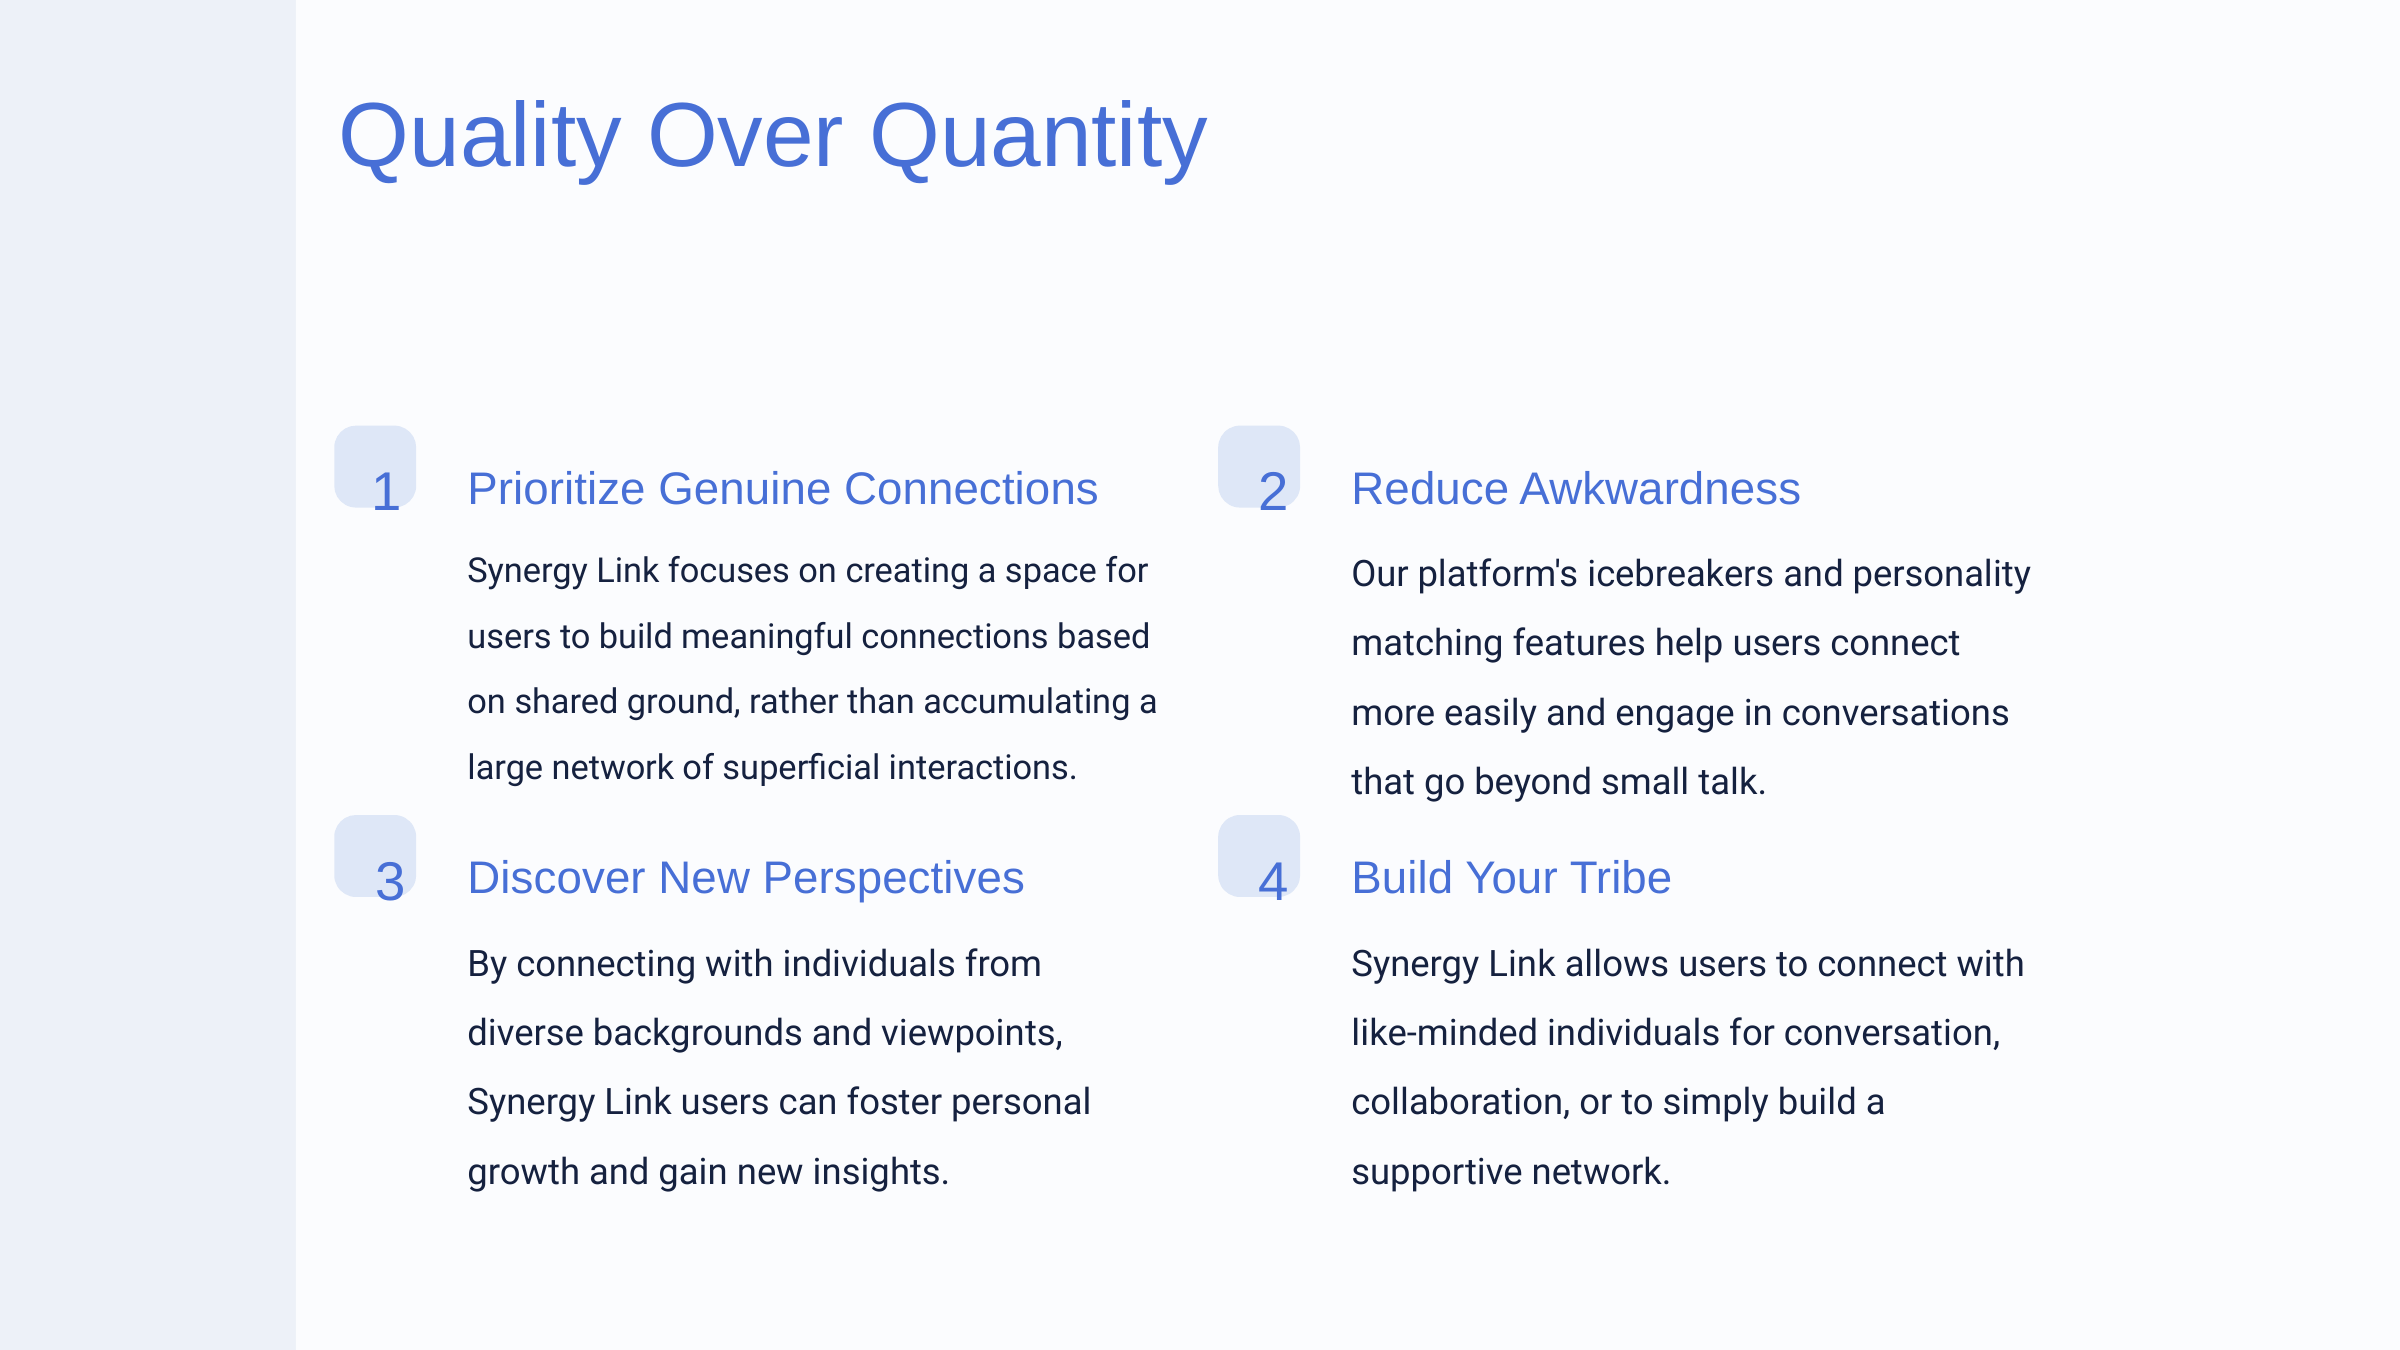

Quality Over Quantity

1
2
Prioritize Genuine Connections
Reduce Awkwardness
Synergy Link focuses on creating a space for users to build meaningful connections based on shared ground, rather than accumulating a large network of superficial interactions.
Our platform's icebreakers and personality matching features help users connect more easily and engage in conversations that go beyond small talk.

3
4
Build Your Tribe
Discover New Perspectives
By connecting with individuals from diverse backgrounds and viewpoints, Synergy Link users can foster personal growth and gain new insights.
Synergy Link allows users to connect with like-minded individuals for conversation, collaboration, or to simply build a supportive network.